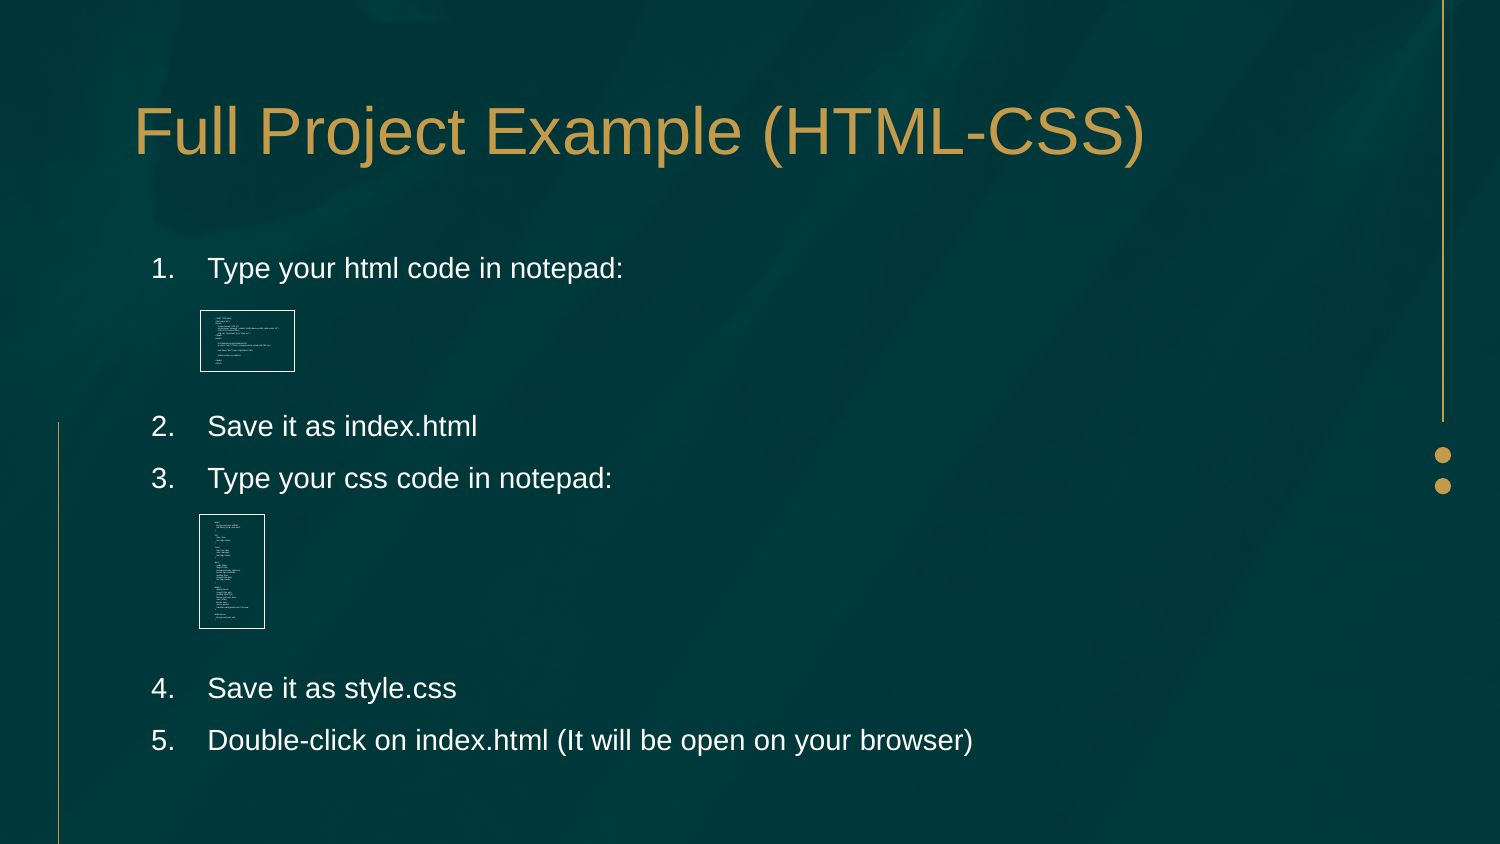

# Full Project Example (HTML-CSS)
Type your html code in notepad:

Save it as index.html
Type your css code in notepad:

Save it as style.css
Double-click on index.html (It will be open on your browser)
<!DOCTYPE html>
<html lang="en">
<head>
    <meta charset="UTF-8">
    <meta name="viewport" content="width=device-width, initial-scale=1.0">
    <title>CSS Tutorial</title>
    <link rel="stylesheet" href="style.css">
</head>
<body>

    <h1>Welcome to My Website</h1>
    <p class="intro">This is a simple website styled with CSS.</p>

    <div class="box">I am a styled box!</div>

    <button>Hover me</button>

</body>
</html>
body {
    background-color: #f4f4f4;
    font-family: Arial, sans-serif;
}

h1 {
    color: blue;
    text-align: center;
}

.intro {
    font-size: 18px;
    color: darkgray;
    text-align: center;
}

.box {
    width: 200px;
    height: 100px;
    background-color: lightcoral;
    border: 2px solid black;
    padding: 20px;
    margin: 20px auto;
    text-align: center;
}

button {
    display: block;
    margin: 20px auto;
    padding: 10px 20px;
    background-color: blue;
    color: white;
    border: none;
    cursor: pointer;
    transition: background-color 0.3s ease;
}

button:hover {
    background-color: red;
}